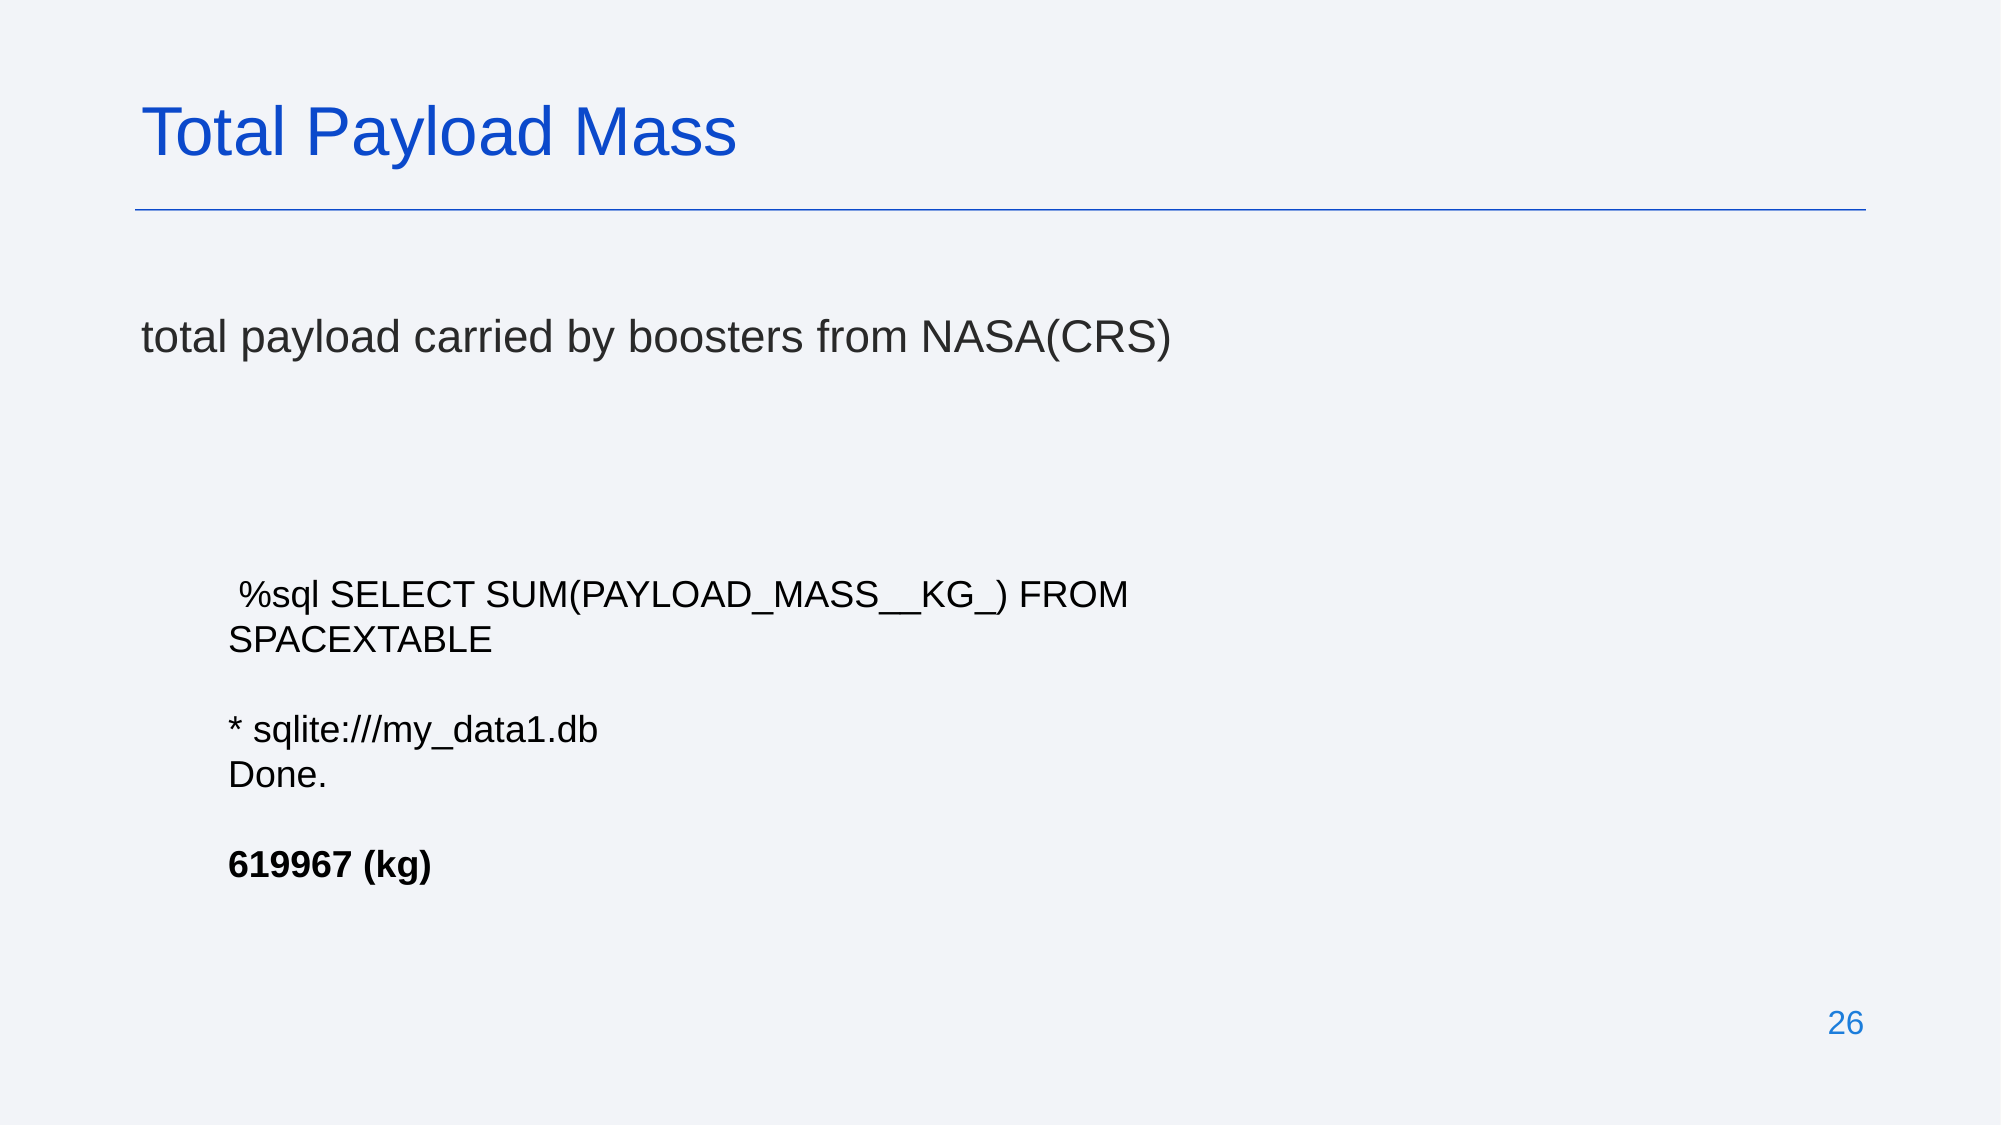

Total Payload Mass
total payload carried by boosters from NASA(CRS)
 %sql SELECT SUM(PAYLOAD_MASS__KG_) FROM SPACEXTABLE
* sqlite:///my_data1.db
Done.

619967 (kg)
26